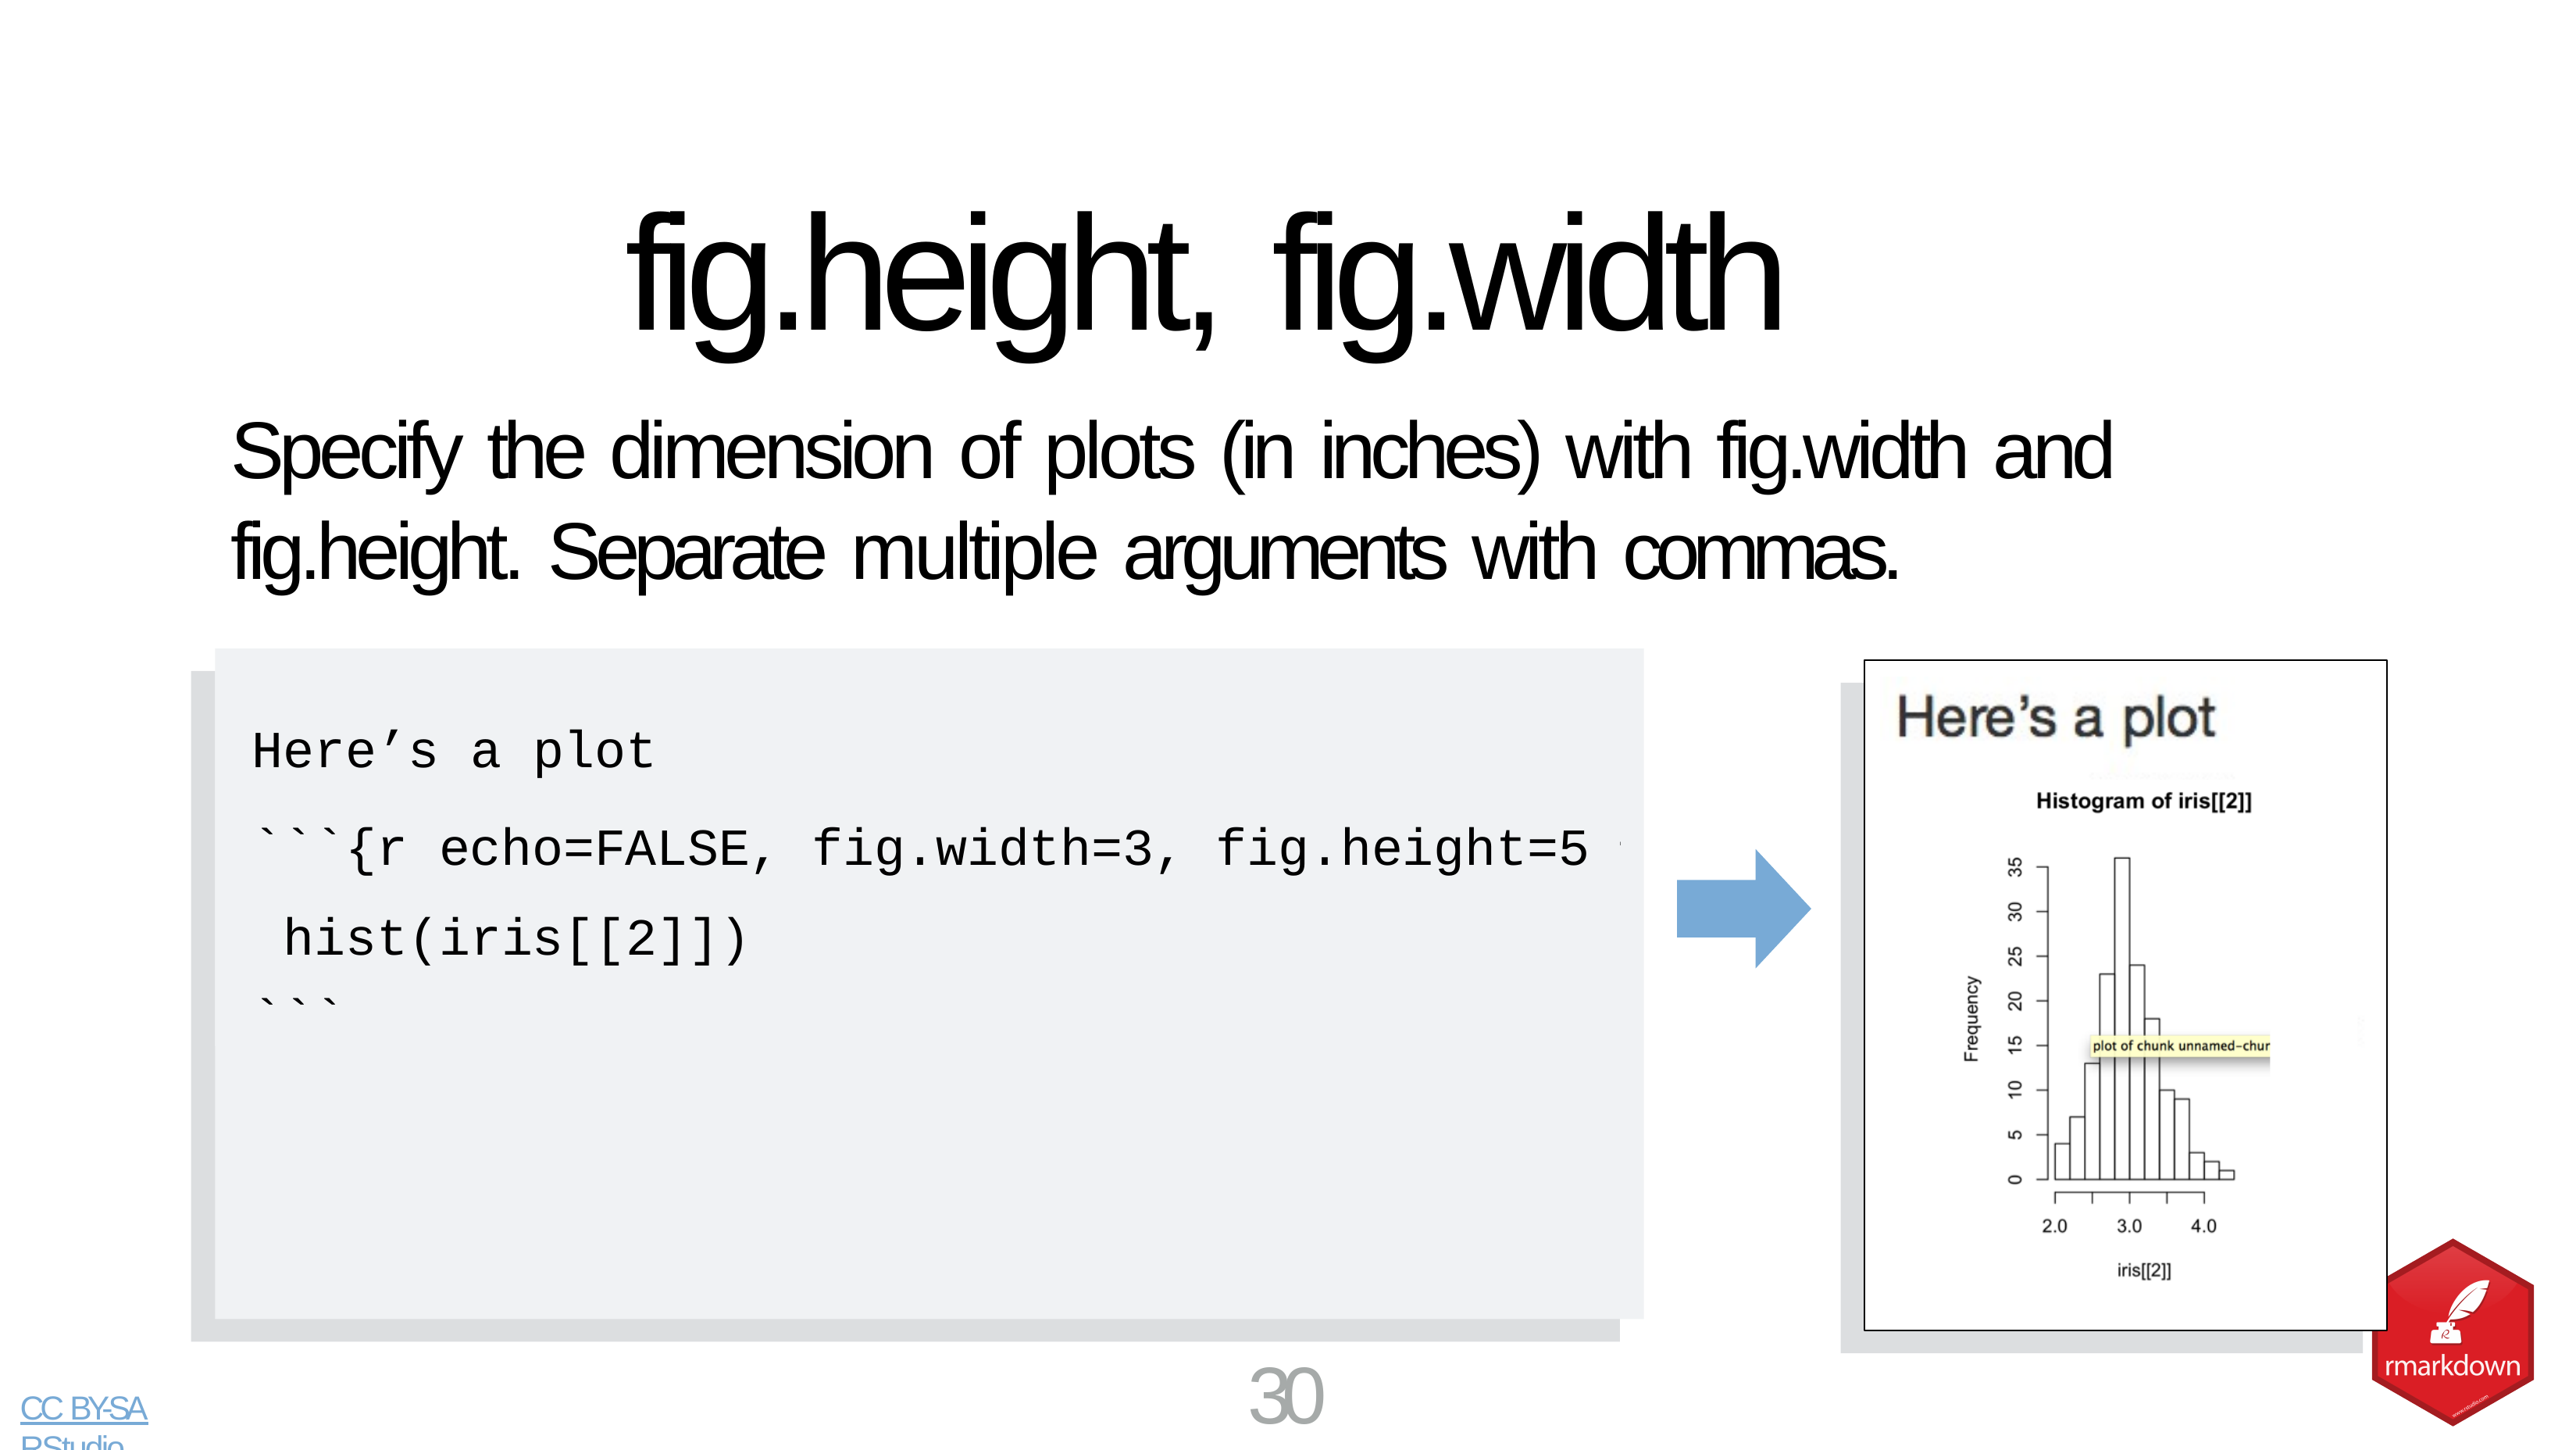

# fig.height, fig.width
Specify the dimension of plots (in inches) with fig.width and  fig.height. Separate multiple arguments with commas.

Here’s a plot
```{r echo=FALSE, fig.width=3, fig.height=5  hist(iris[[2]])
```

}

30
CC BY-SA RStudio